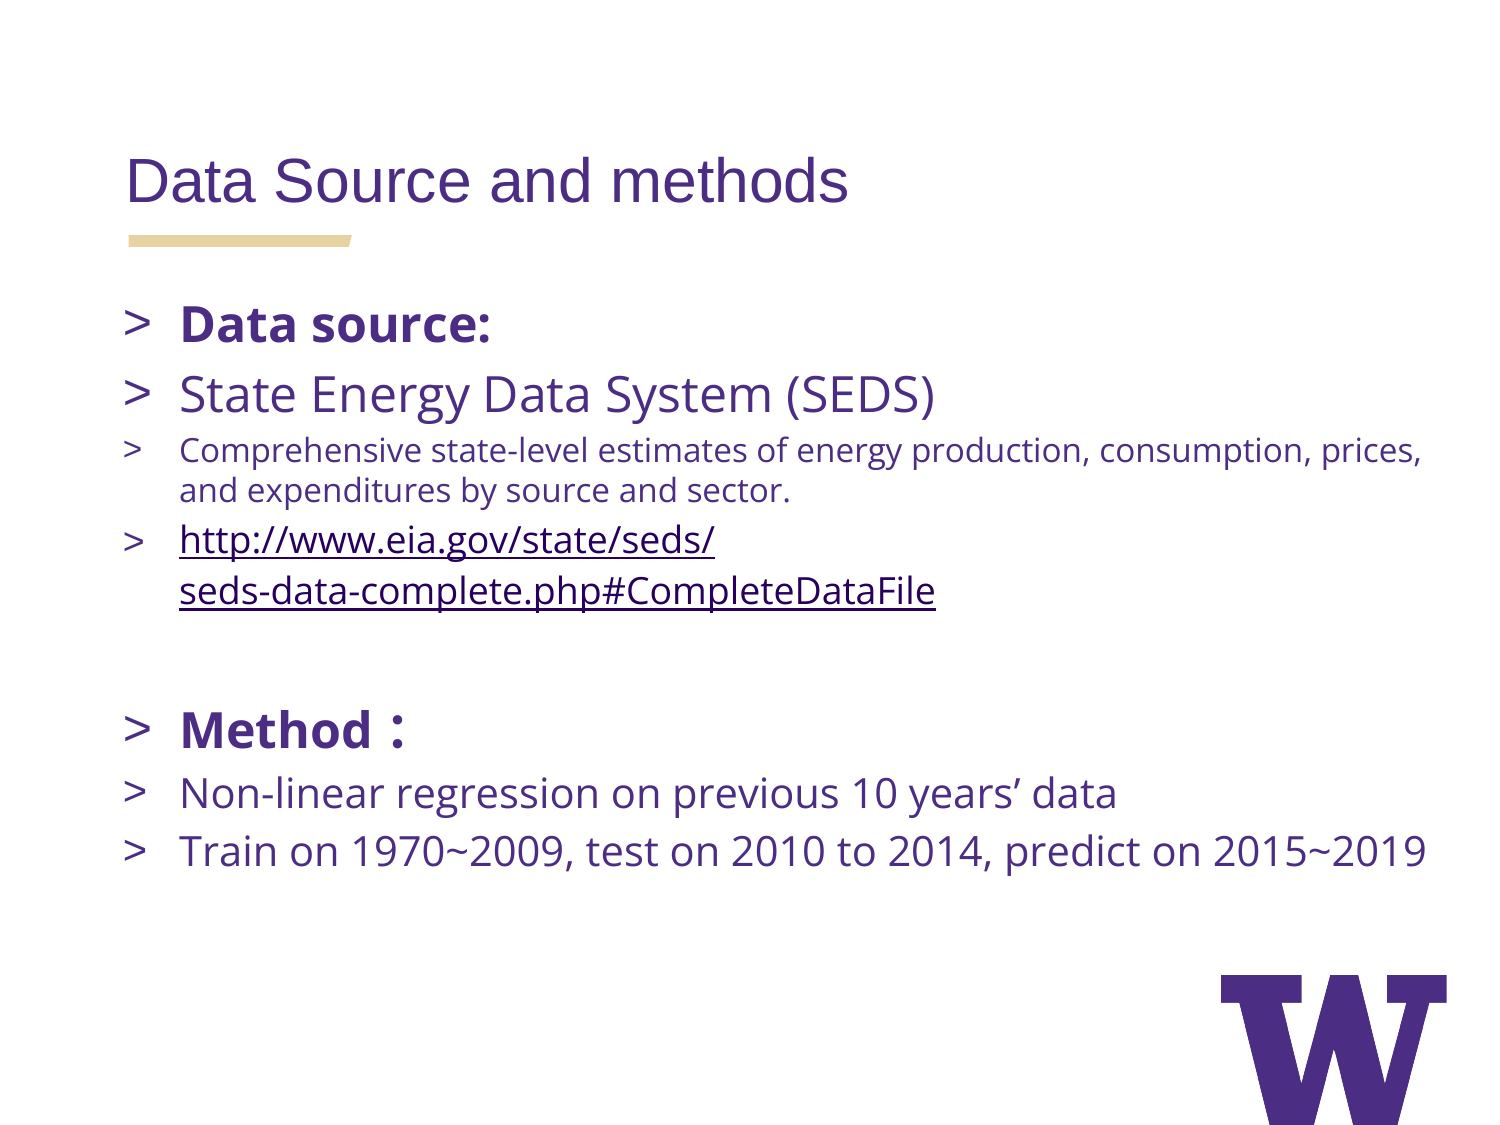

Data Source and methods
Data source:
State Energy Data System (SEDS)
Comprehensive state-level estimates of energy production, consumption, prices, and expenditures by source and sector.
http://www.eia.gov/state/seds/seds-data-complete.php#CompleteDataFile

Method：
Non-linear regression on previous 10 years’ data
Train on 1970~2009, test on 2010 to 2014, predict on 2015~2019